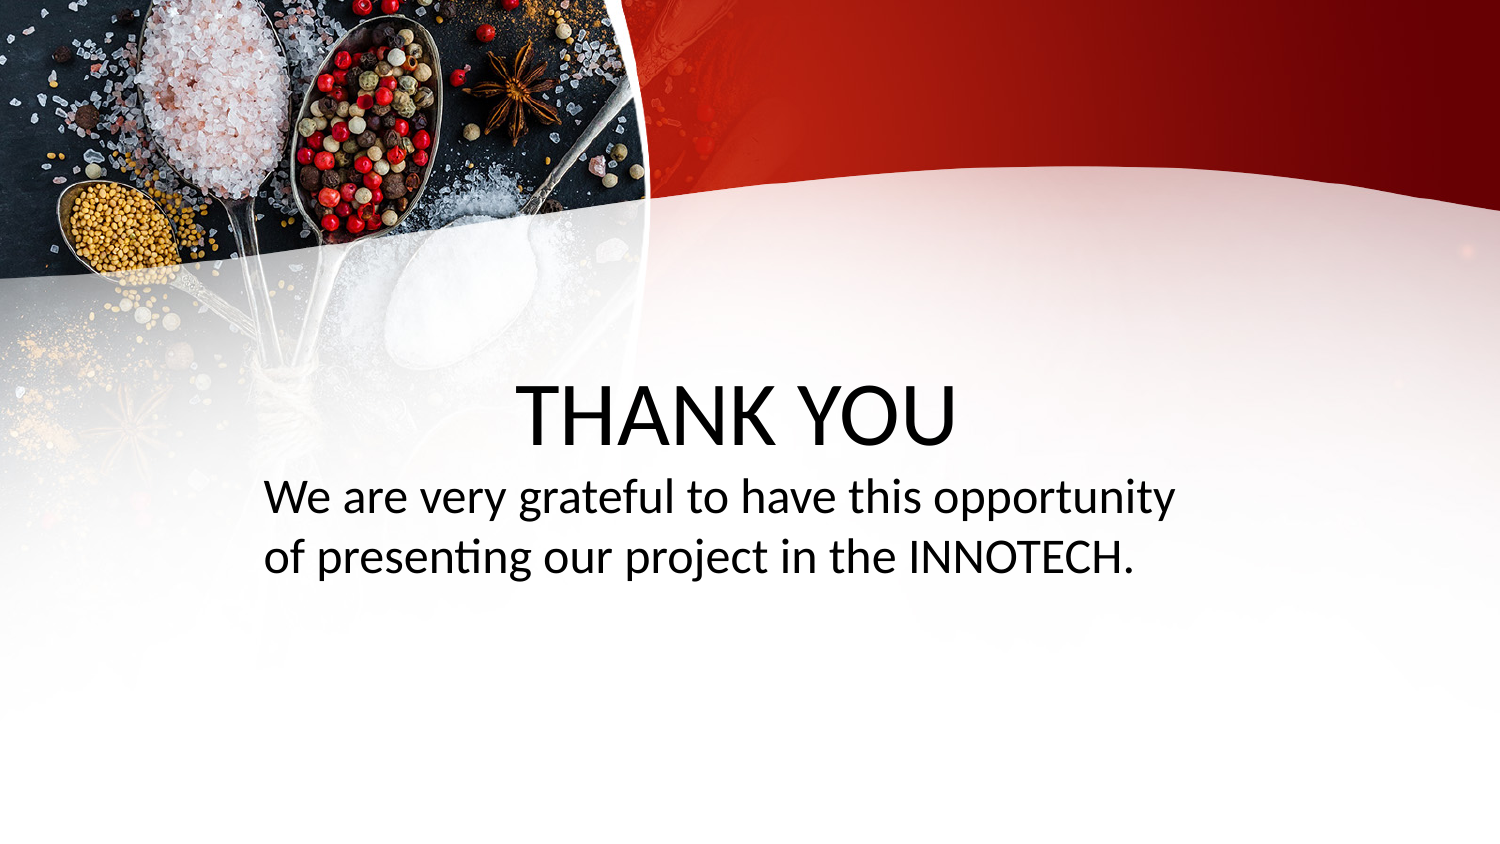

THANK YOU
We are very grateful to have this opportunity of presenting our project in the INNOTECH.